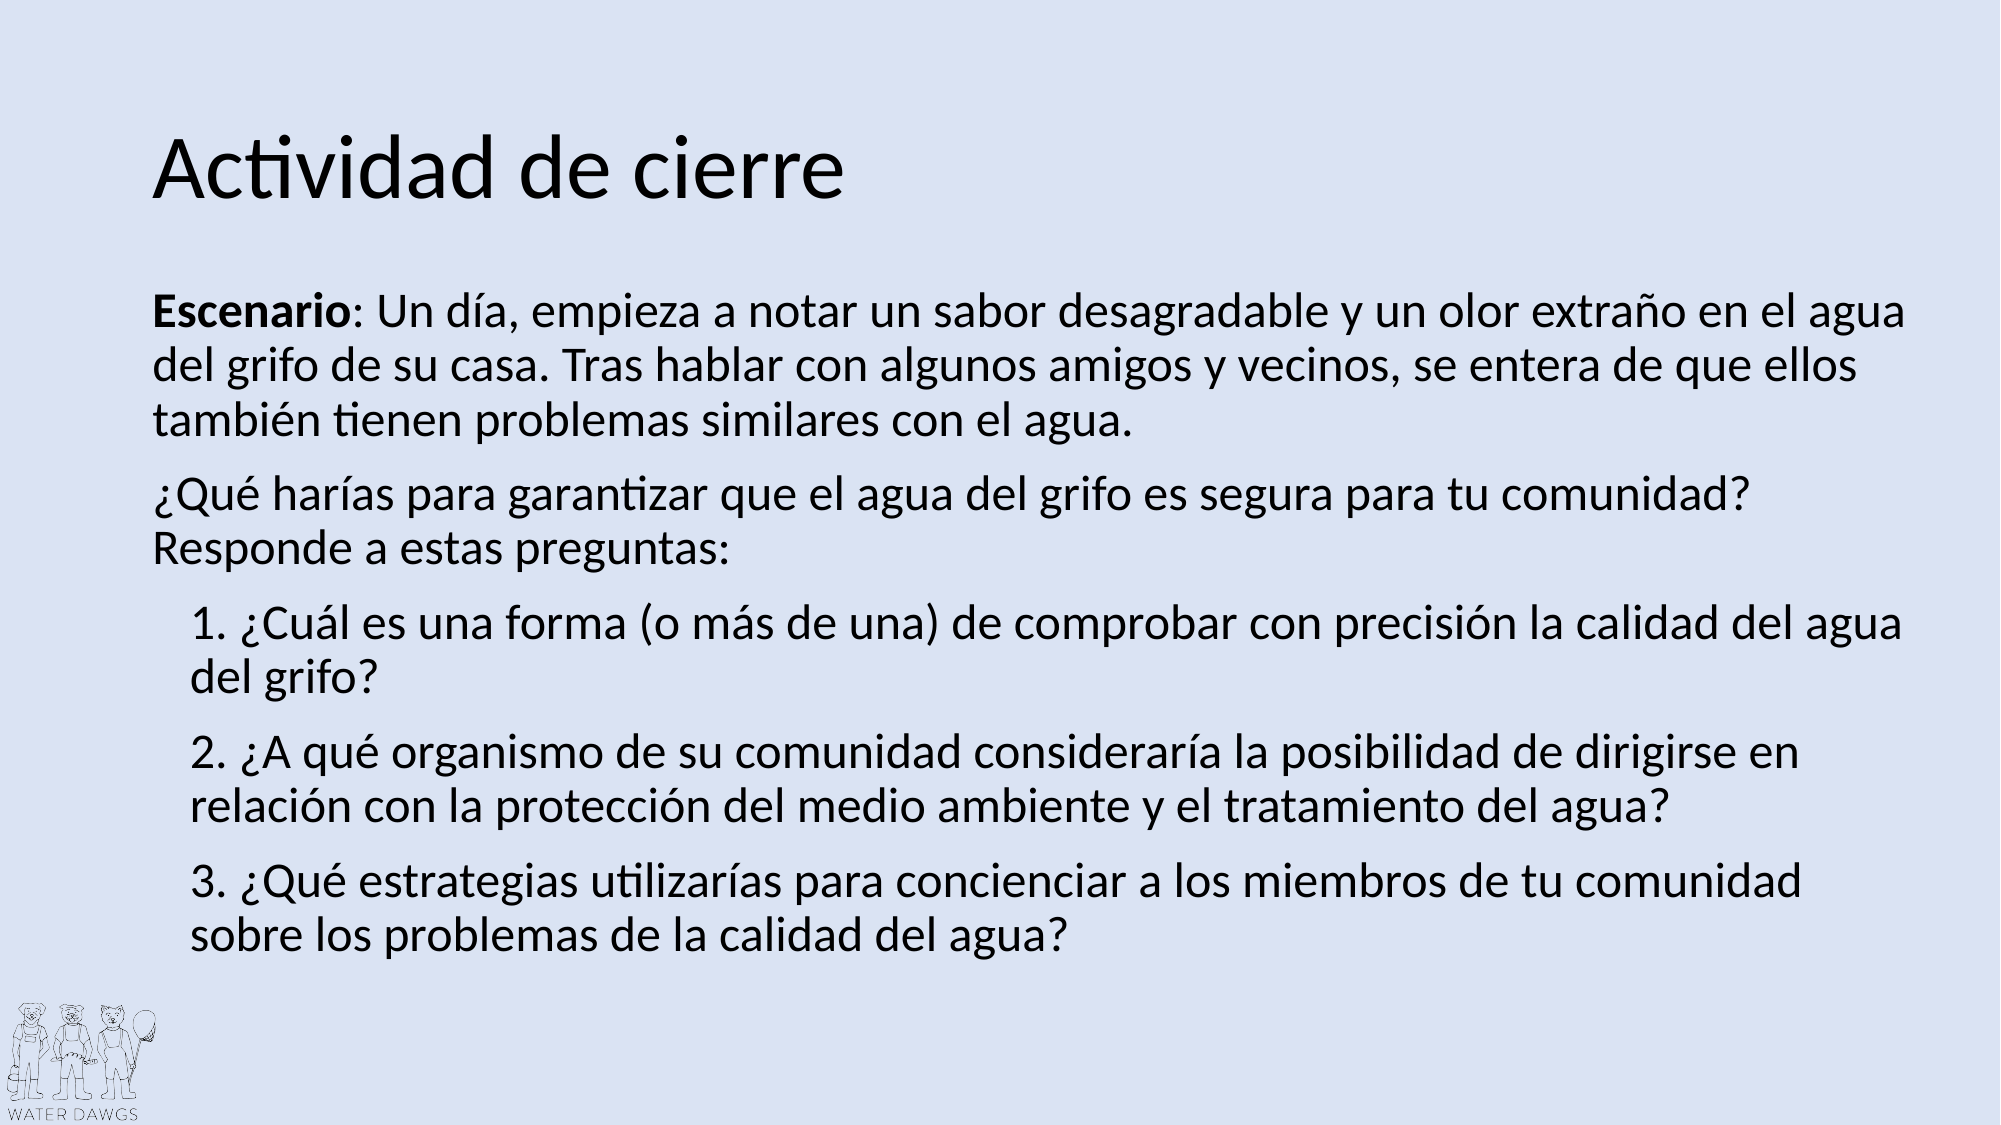

# Actividad de cierre
Escenario: Un día, empieza a notar un sabor desagradable y un olor extraño en el agua del grifo de su casa. Tras hablar con algunos amigos y vecinos, se entera de que ellos también tienen problemas similares con el agua.
¿Qué harías para garantizar que el agua del grifo es segura para tu comunidad? Responde a estas preguntas:
1. ¿Cuál es una forma (o más de una) de comprobar con precisión la calidad del agua del grifo?
2. ¿A qué organismo de su comunidad consideraría la posibilidad de dirigirse en relación con la protección del medio ambiente y el tratamiento del agua?
3. ¿Qué estrategias utilizarías para concienciar a los miembros de tu comunidad sobre los problemas de la calidad del agua?